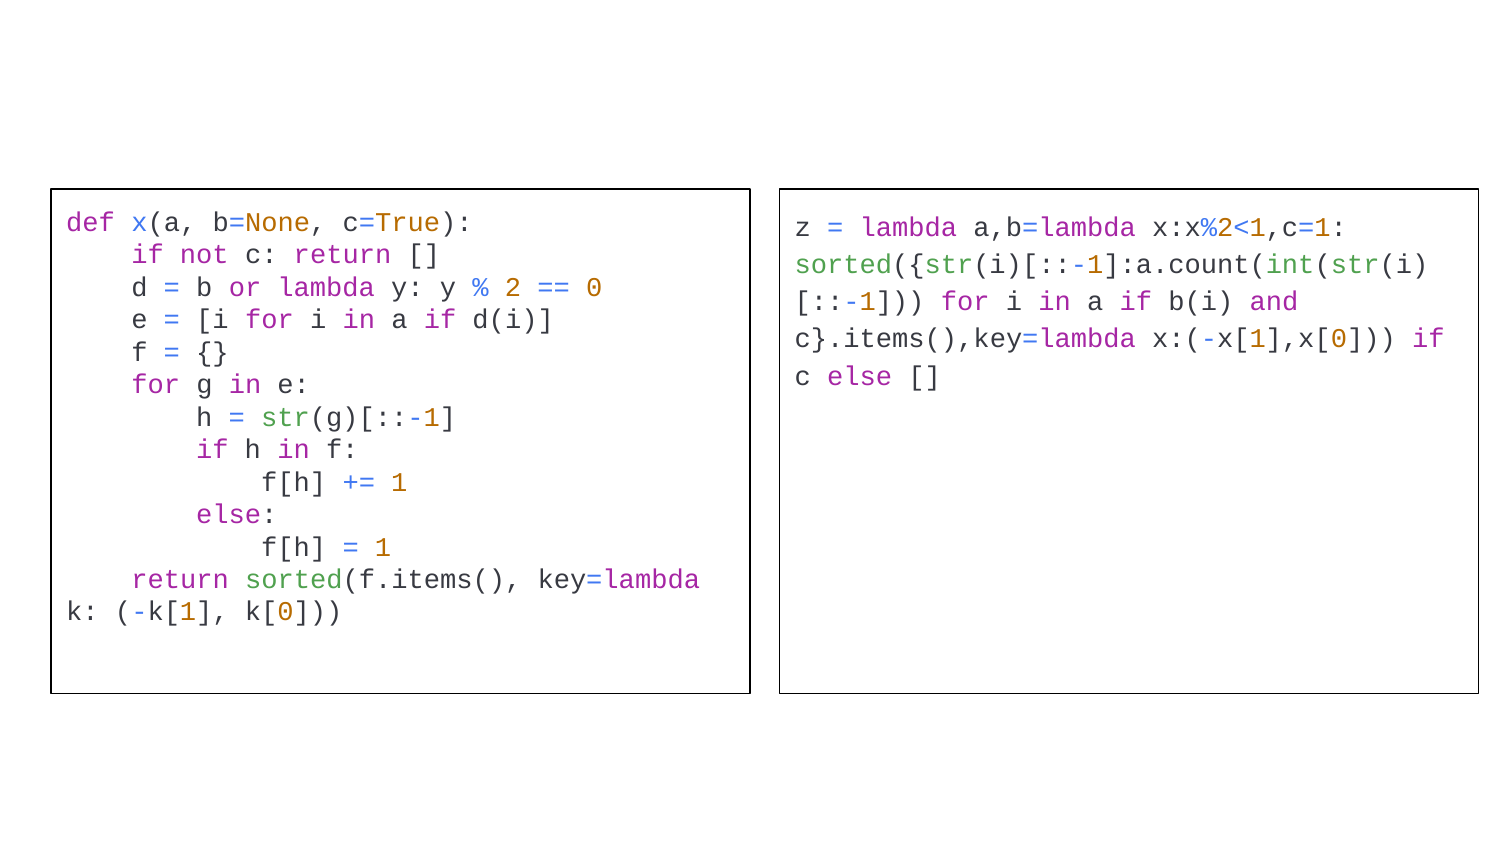

def x(a, b=None, c=True):
    if not c: return []
    d = b or lambda y: y % 2 == 0
    e = [i for i in a if d(i)]
    f = {}
    for g in e:
        h = str(g)[::-1]
        if h in f:
            f[h] += 1
        else:
            f[h] = 1
    return sorted(f.items(), key=lambda k: (-k[1], k[0]))
z = lambda a,b=lambda x:x%2<1,c=1: sorted({str(i)[::-1]:a.count(int(str(i)[::-1])) for i in a if b(i) and c}.items(),key=lambda x:(-x[1],x[0])) if c else []